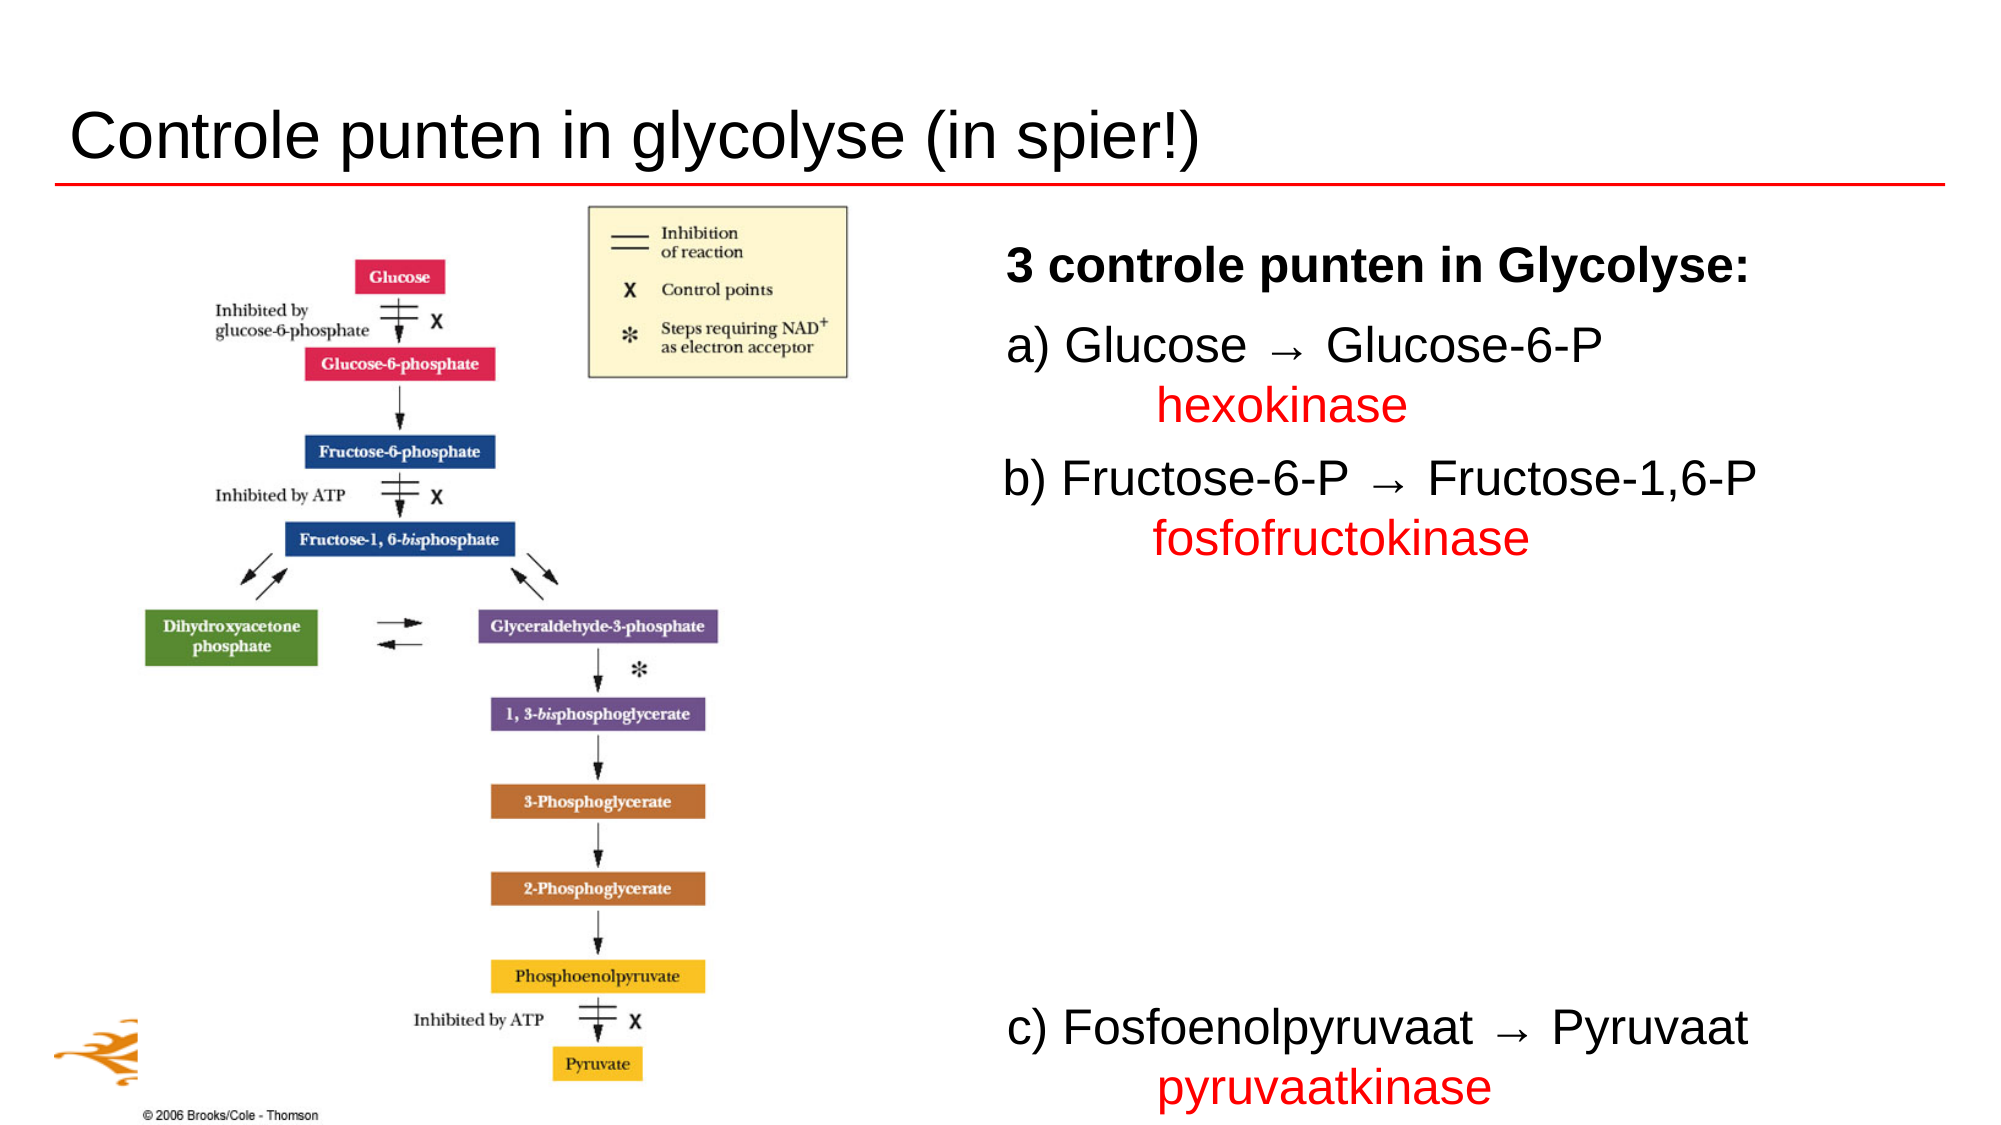

# Controle punten in glycolyse (in spier!)

3 controle punten in Glycolyse:
a) Glucose → Glucose-6-P
	hexokinase
b) Fructose-6-P → Fructose-1,6-P
	fosfofructokinase
c) Fosfoenolpyruvaat → Pyruvaat
	pyruvaatkinase